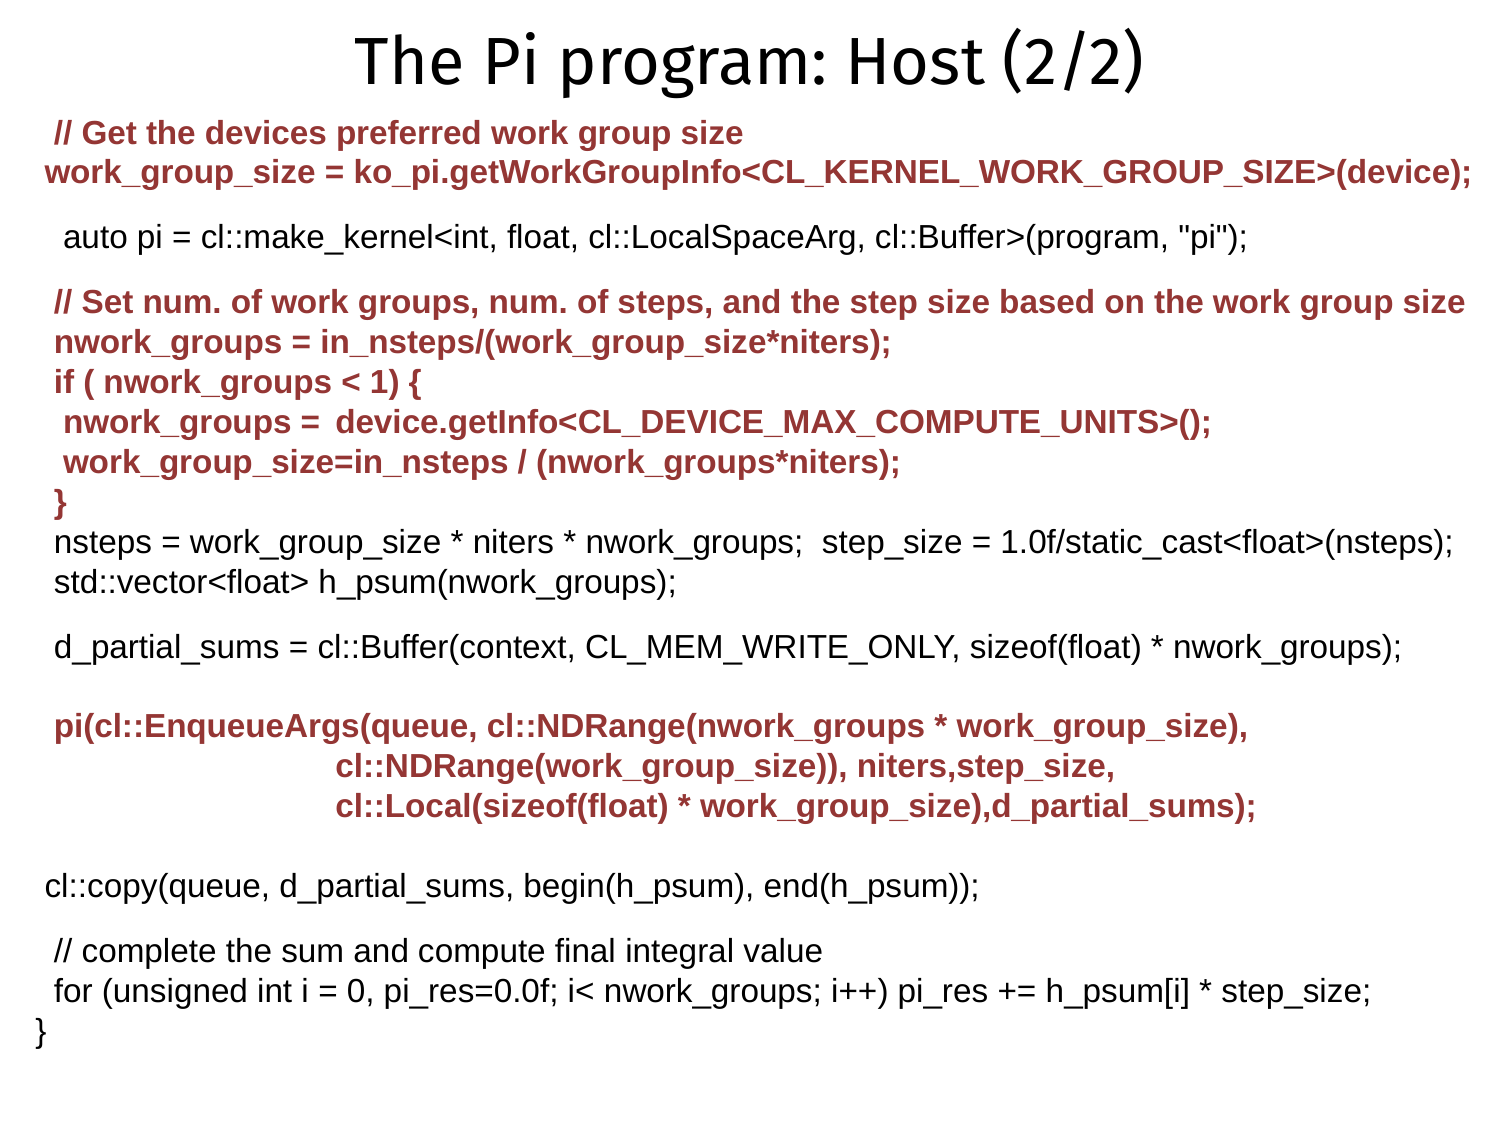

# The Pi program: Host (2/2)
  // Get the devices preferred work group size
 work_group_size = ko_pi.getWorkGroupInfo<CL_KERNEL_WORK_GROUP_SIZE>(device);

   auto pi = cl::make_kernel<int, float, cl::LocalSpaceArg, cl::Buffer>(program, "pi");

  // Set num. of work groups, num. of steps, and the step size based on the work group size
  nwork_groups = in_nsteps/(work_group_size*niters);
  if ( nwork_groups < 1) {
   nwork_groups =	device.getInfo<CL_DEVICE_MAX_COMPUTE_UNITS>();
   work_group_size=in_nsteps / (nwork_groups*niters);
  }
  nsteps = work_group_size * niters * nwork_groups;  step_size = 1.0f/static_cast<float>(nsteps);
  std::vector<float> h_psum(nwork_groups);

  d_partial_sums = cl::Buffer(context, CL_MEM_WRITE_ONLY, sizeof(float) * nwork_groups);

  pi(cl::EnqueueArgs(queue, cl::NDRange(nwork_groups * work_group_size),
		cl::NDRange(work_group_size)), niters,step_size,
		cl::Local(sizeof(float) * work_group_size),d_partial_sums);

 cl::copy(queue, d_partial_sums, begin(h_psum), end(h_psum));

  // complete the sum and compute final integral value
  for (unsigned int i = 0, pi_res=0.0f; i< nwork_groups; i++) pi_res += h_psum[i] * step_size;
}